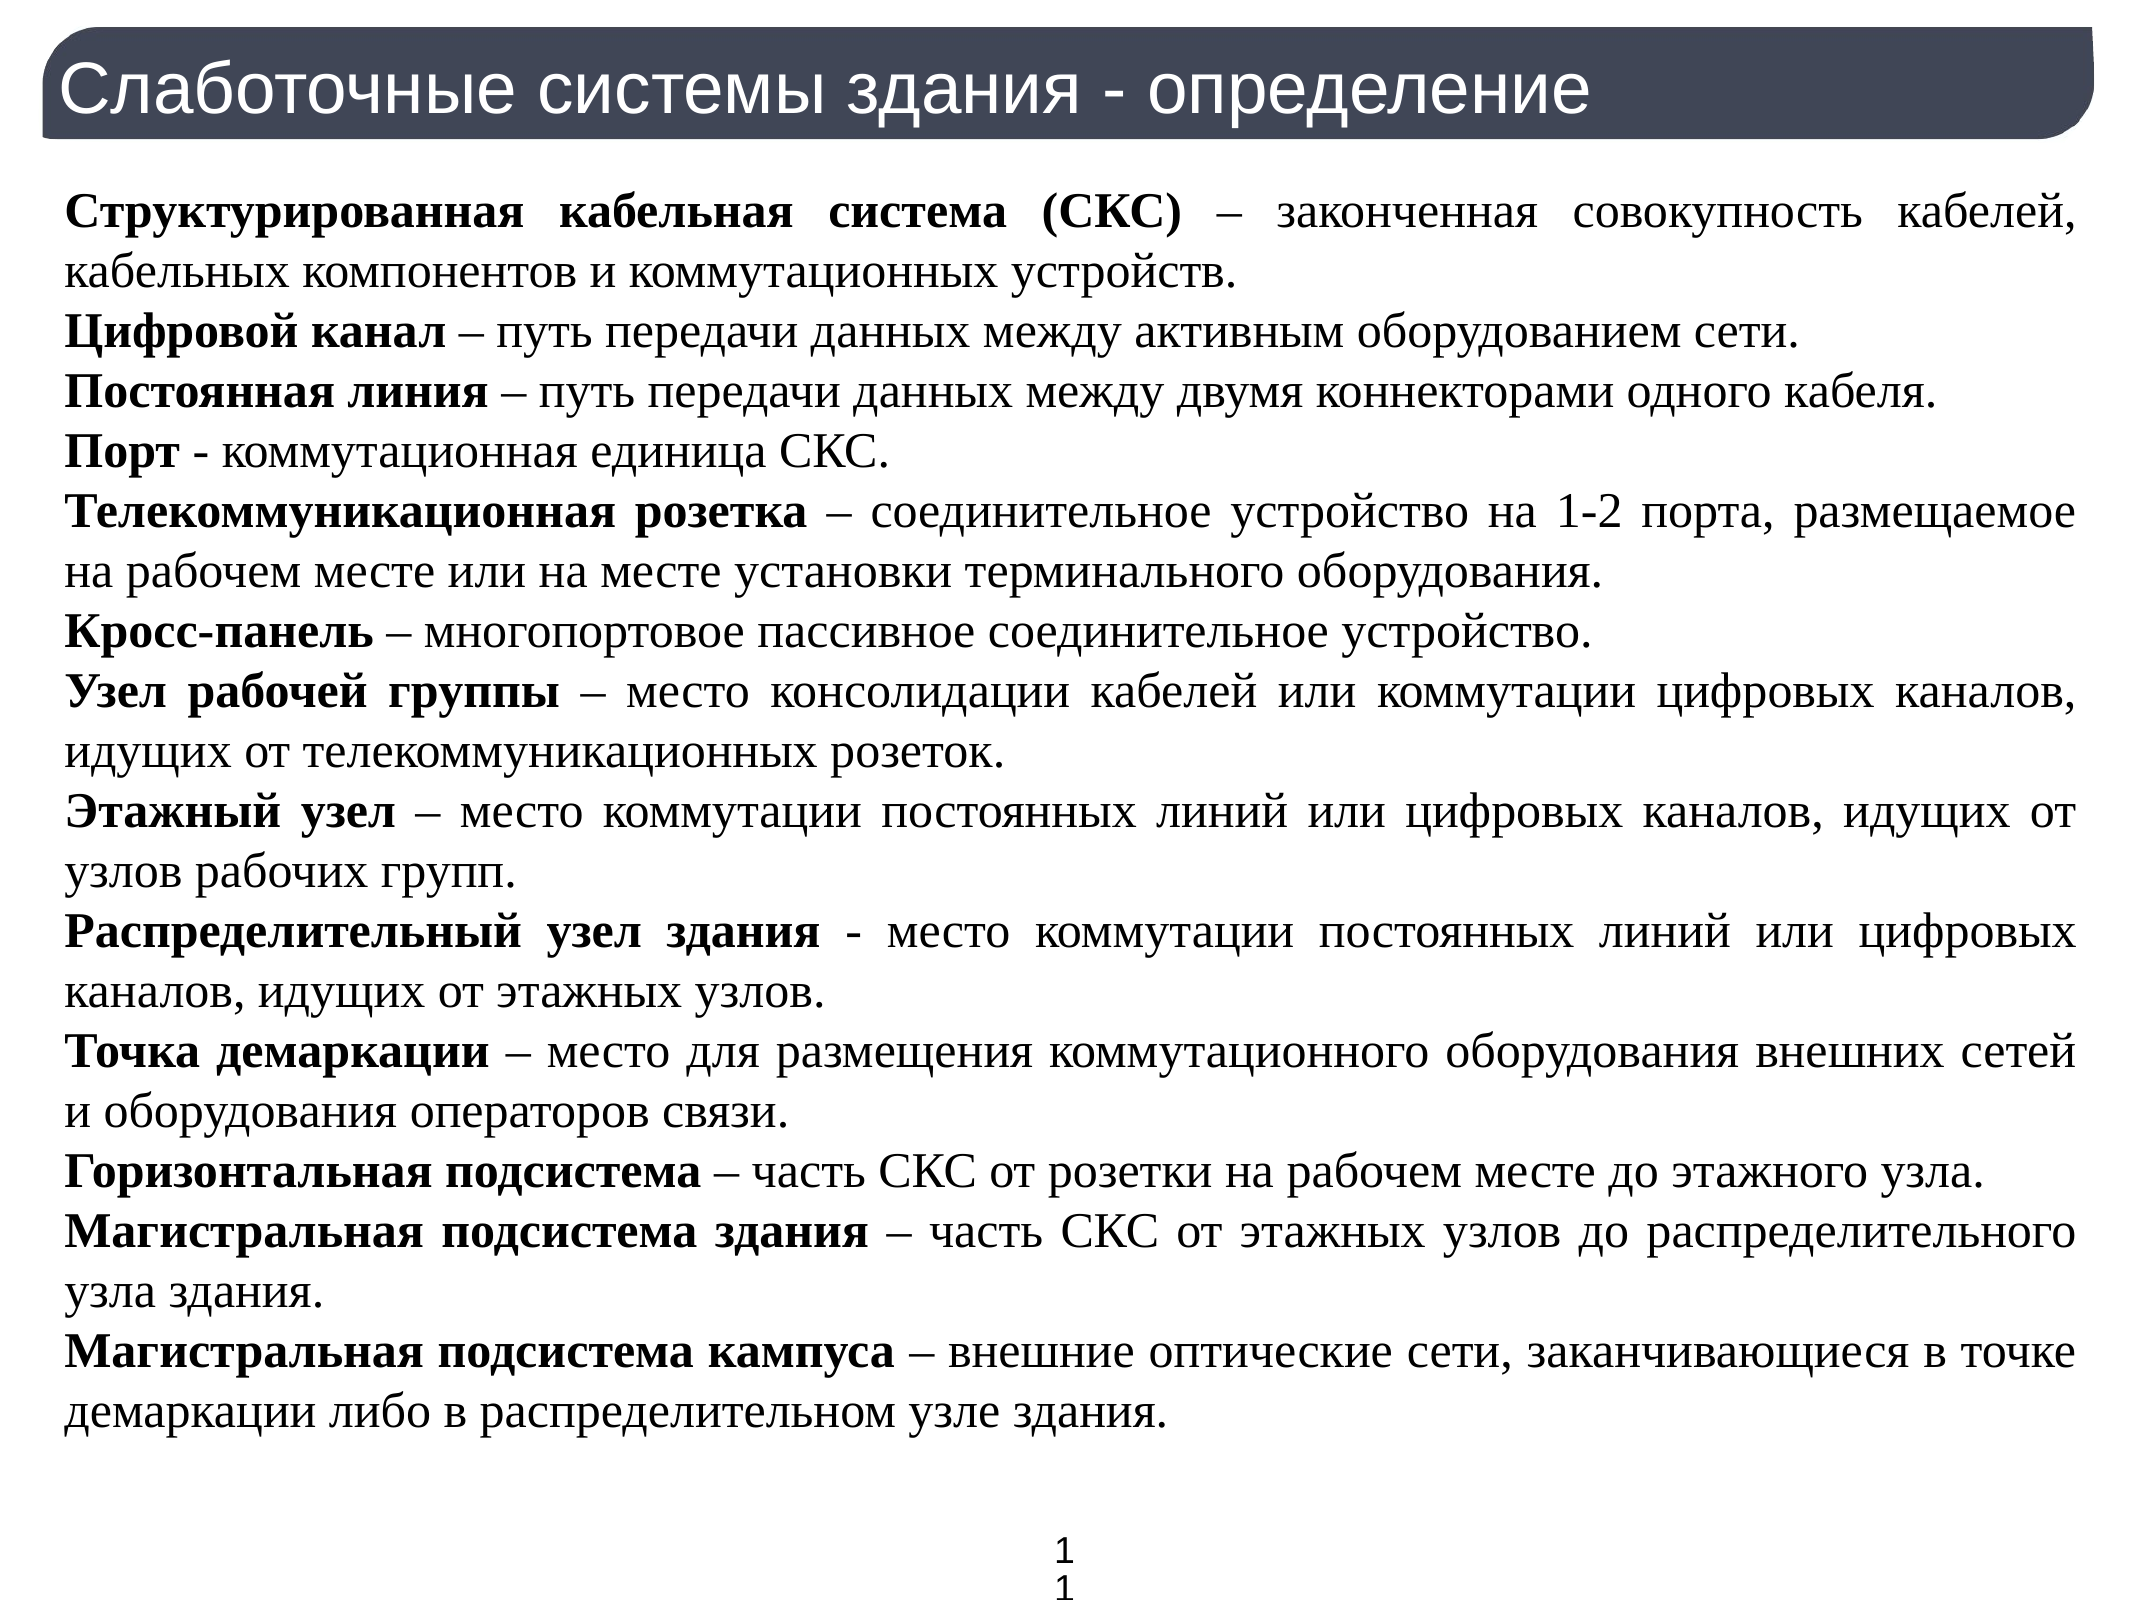

Слаботочные системы здания - определение
Структурированная кабельная система (СКС) – законченная совокупность кабелей, кабельных компонентов и коммутационных устройств.
Цифровой канал – путь передачи данных между активным оборудованием сети.
Постоянная линия – путь передачи данных между двумя коннекторами одного кабеля.
Порт - коммутационная единица СКС.
Телекоммуникационная розетка – соединительное устройство на 1-2 порта, размещаемое на рабочем месте или на месте установки терминального оборудования.
Кросс-панель – многопортовое пассивное соединительное устройство.
Узел рабочей группы – место консолидации кабелей или коммутации цифровых каналов, идущих от телекоммуникационных розеток.
Этажный узел – место коммутации постоянных линий или цифровых каналов, идущих от узлов рабочих групп.
Распределительный узел здания - место коммутации постоянных линий или цифровых каналов, идущих от этажных узлов.
Точка демаркации – место для размещения коммутационного оборудования внешних сетей и оборудования операторов связи.
Горизонтальная подсистема – часть СКС от розетки на рабочем месте до этажного узла.
Магистральная подсистема здания – часть СКС от этажных узлов до распределительного узла здания.
Магистральная подсистема кампуса – внешние оптические сети, заканчивающиеся в точке демаркации либо в распределительном узле здания.
11